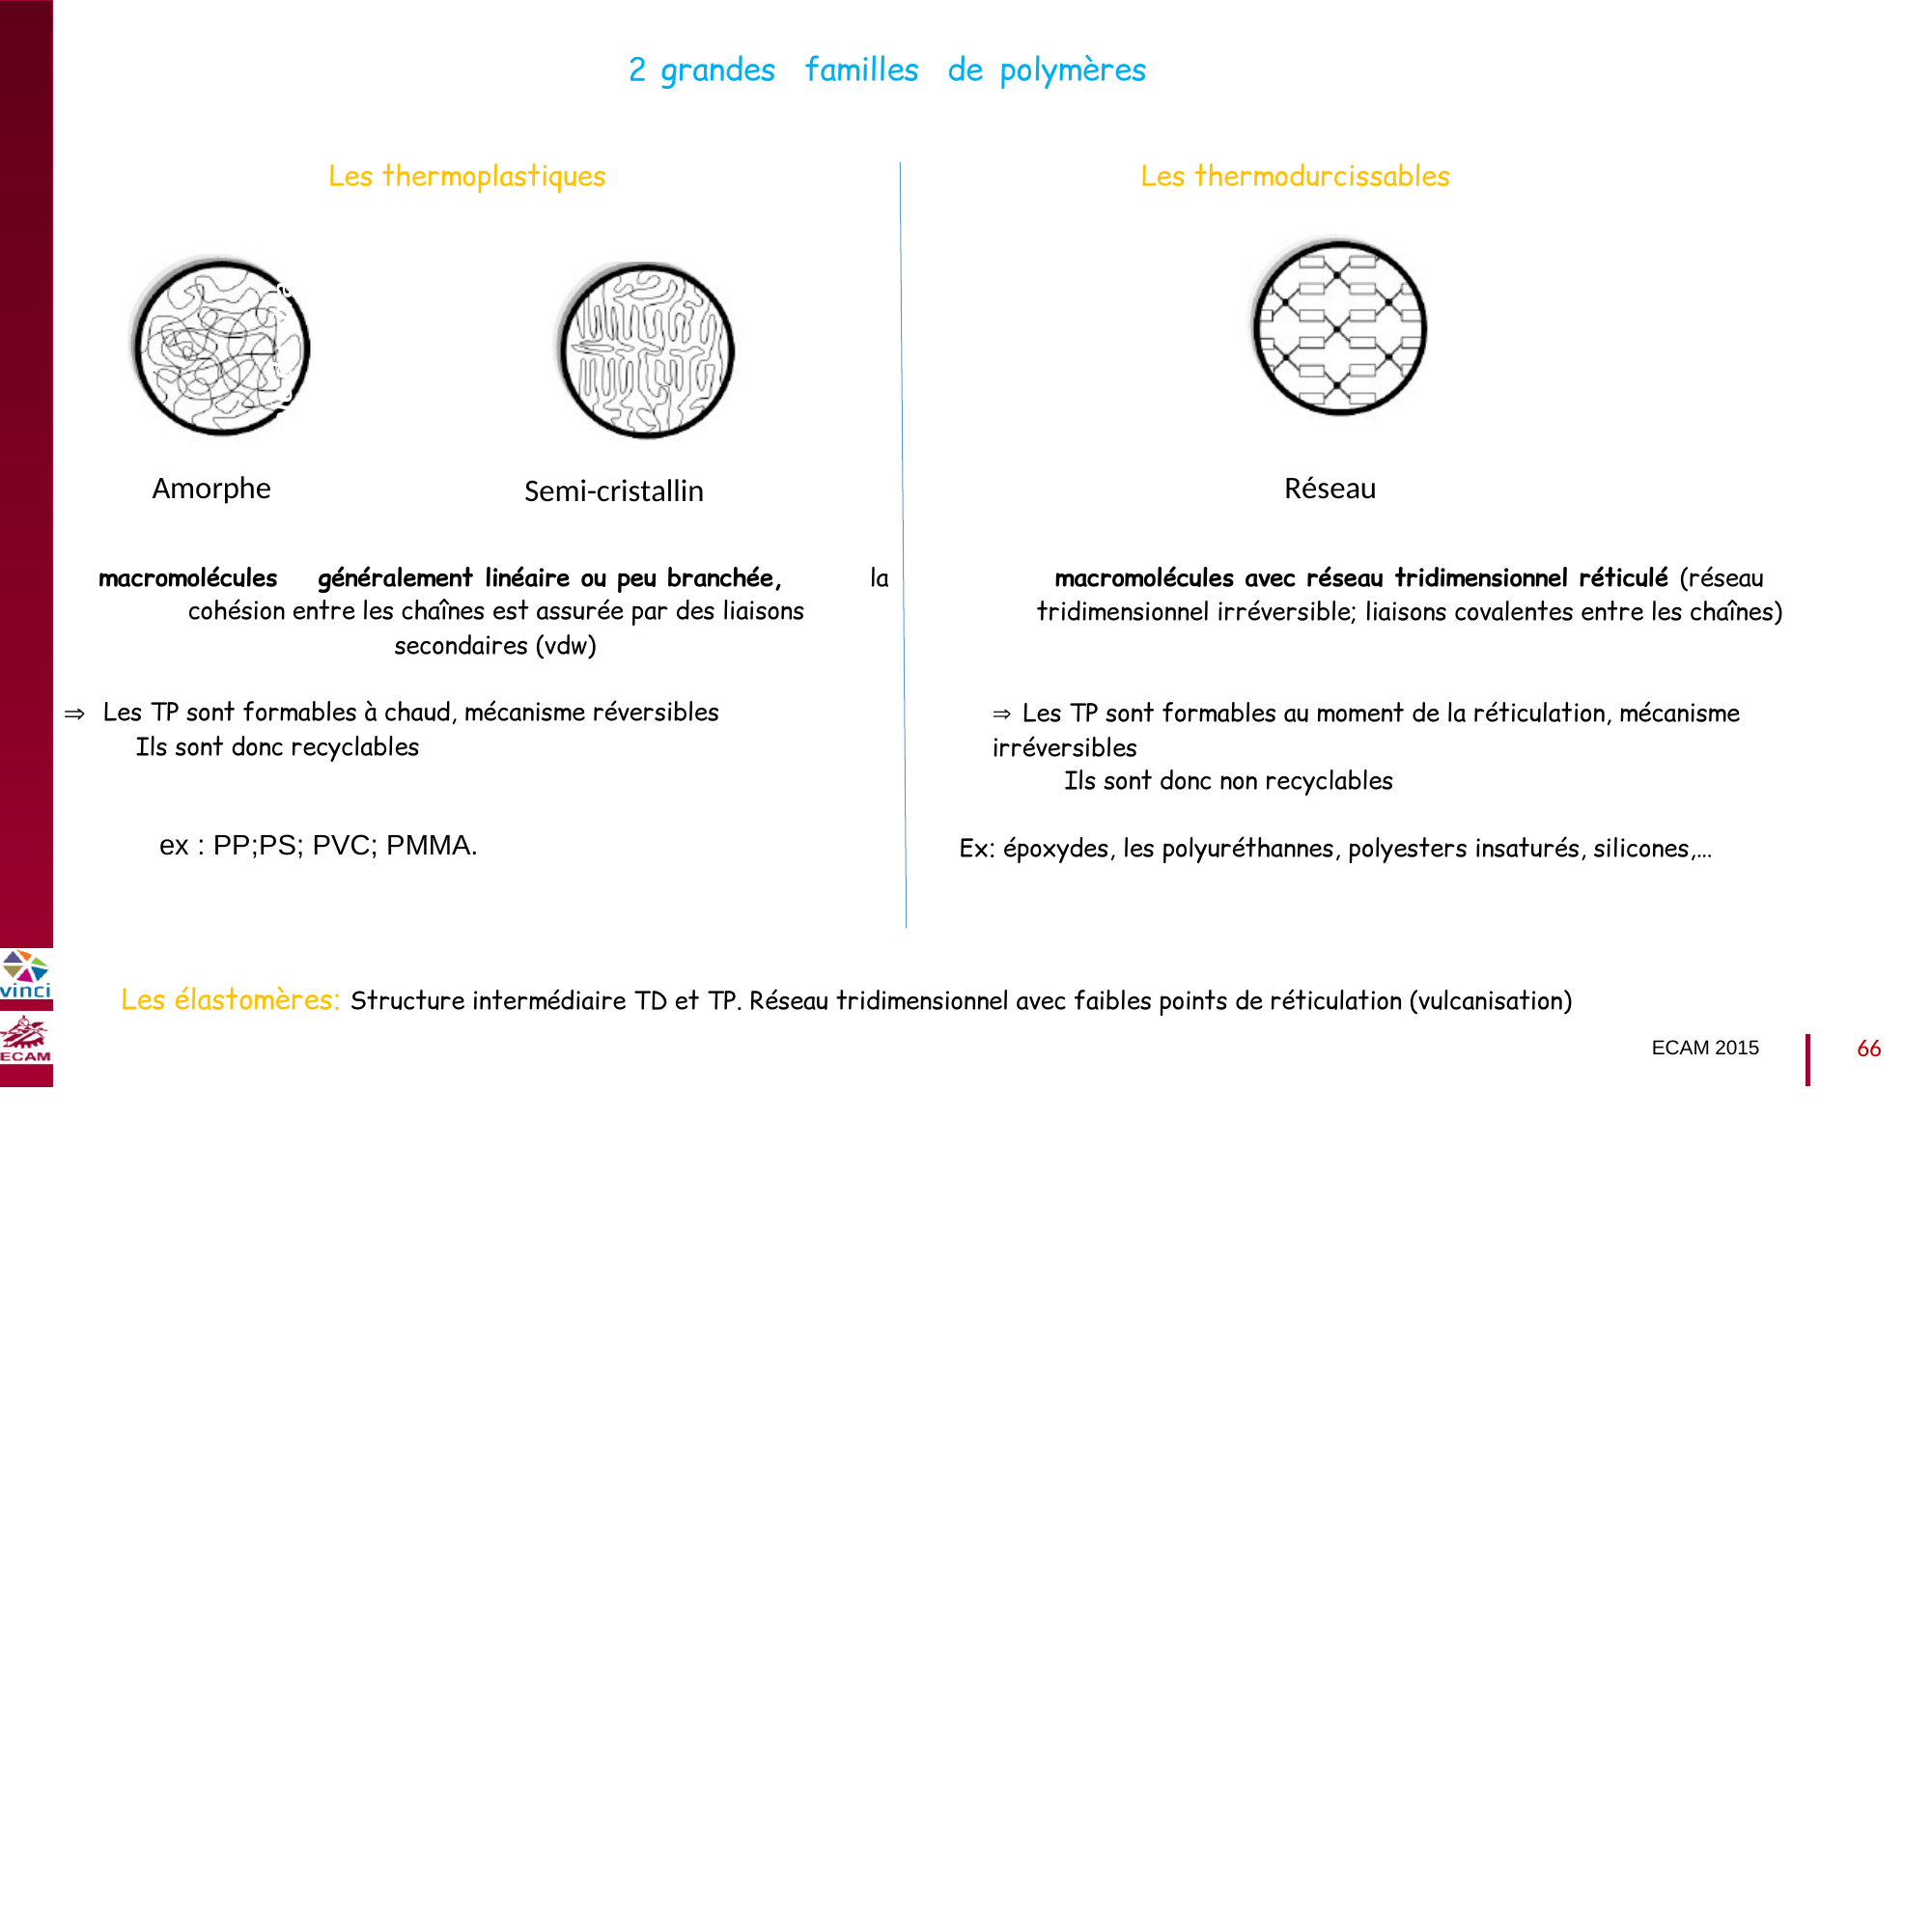

2
grandes
familles
de
polymères
Les thermoplastiques
Les thermodurcissables

B2040-Chimie du vivant et environnement
Amorphe
Réseau
Semi-cristallin
macromolécules
généralement linéaire ou peu branchée,
la
macromolécules avec réseau tridimensionnel réticulé (réseau
tridimensionnel irréversible; liaisons covalentes entre les chaînes)
cohésion entre les chaînes est assurée par des liaisons
secondaires (vdw)
⇒
⇒ Les TP sont formables au moment de la réticulation, mécanisme
irréversibles
Ils sont donc non recyclables
Les TP sont formables à chaud, mécanisme réversibles
Ils sont donc recyclables
ex : PP;PS; PVC; PMMA.
Ex: époxydes, les polyuréthannes, polyesters insaturés, silicones,…

Les élastomères: Structure intermédiaire TD et TP. Réseau tridimensionnel avec faibles points de réticulation (vulcanisation)
ECAM 2015

66